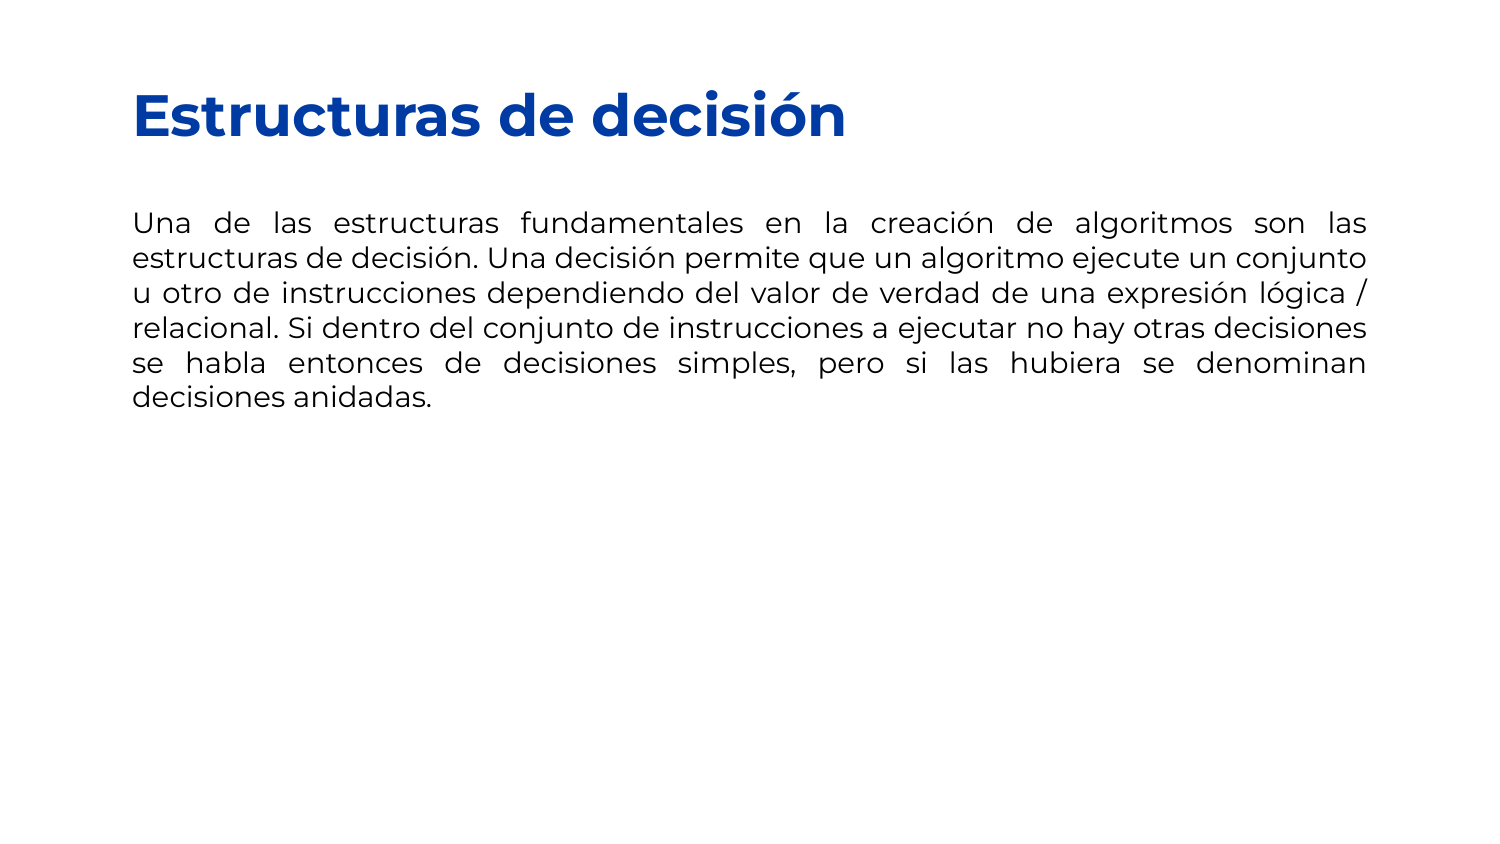

# Estructuras de decisión
Una de las estructuras fundamentales en la creación de algoritmos son las estructuras de decisión. Una decisión permite que un algoritmo ejecute un conjunto u otro de instrucciones dependiendo del valor de verdad de una expresión lógica / relacional. Si dentro del conjunto de instrucciones a ejecutar no hay otras decisiones se habla entonces de decisiones simples, pero si las hubiera se denominan decisiones anidadas.